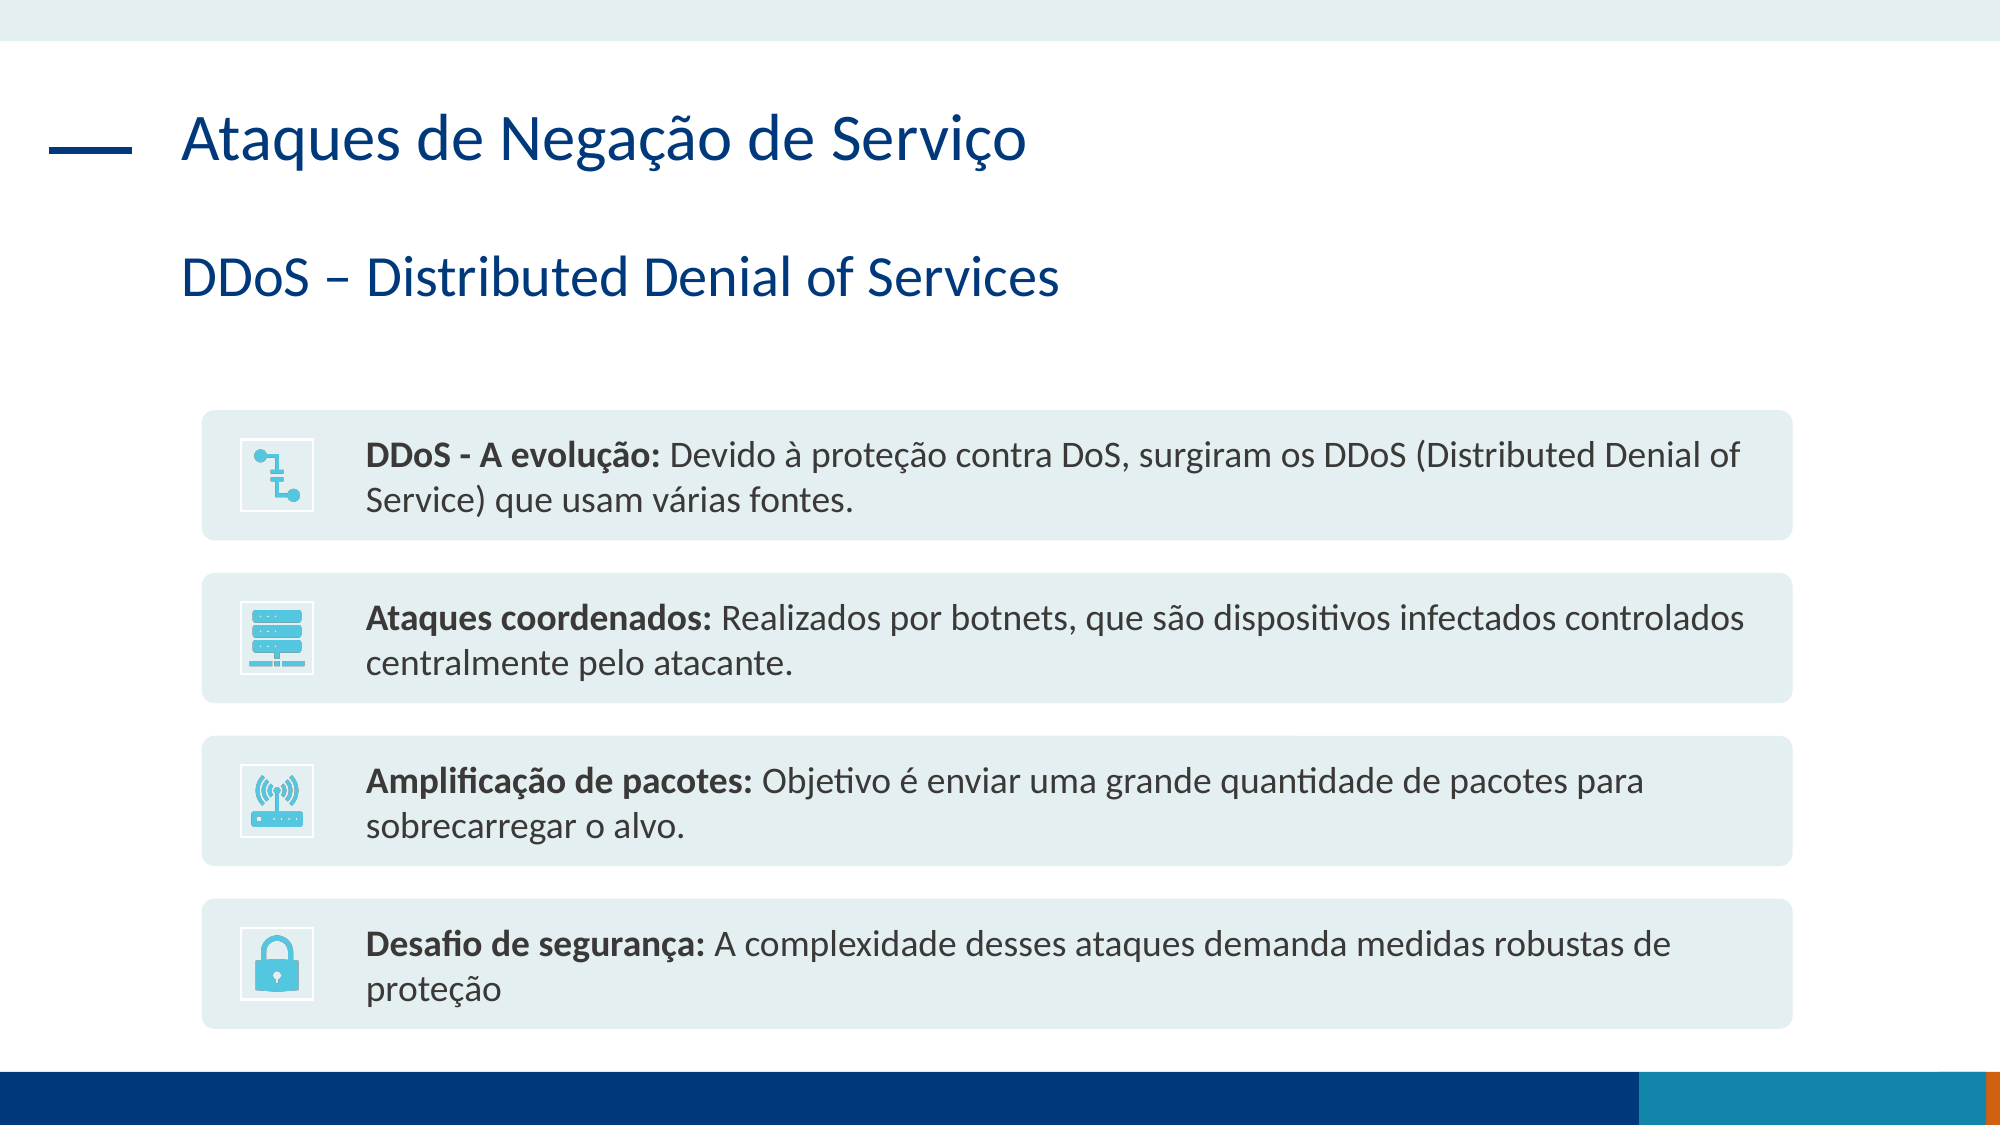

Ataques de Negação de Serviço

DDoS – Distributed Denial of Services

DDoS - A evolução: Devido à proteção contra DoS, surgiram os DDoS (Distributed Denial of Service) que usam várias fontes.
Ataques coordenados: Realizados por botnets, que são dispositivos infectados controlados centralmente pelo atacante.
Amplificação de pacotes: Objetivo é enviar uma grande quantidade de pacotes para sobrecarregar o alvo.
Desafio de segurança: A complexidade desses ataques demanda medidas robustas de proteção